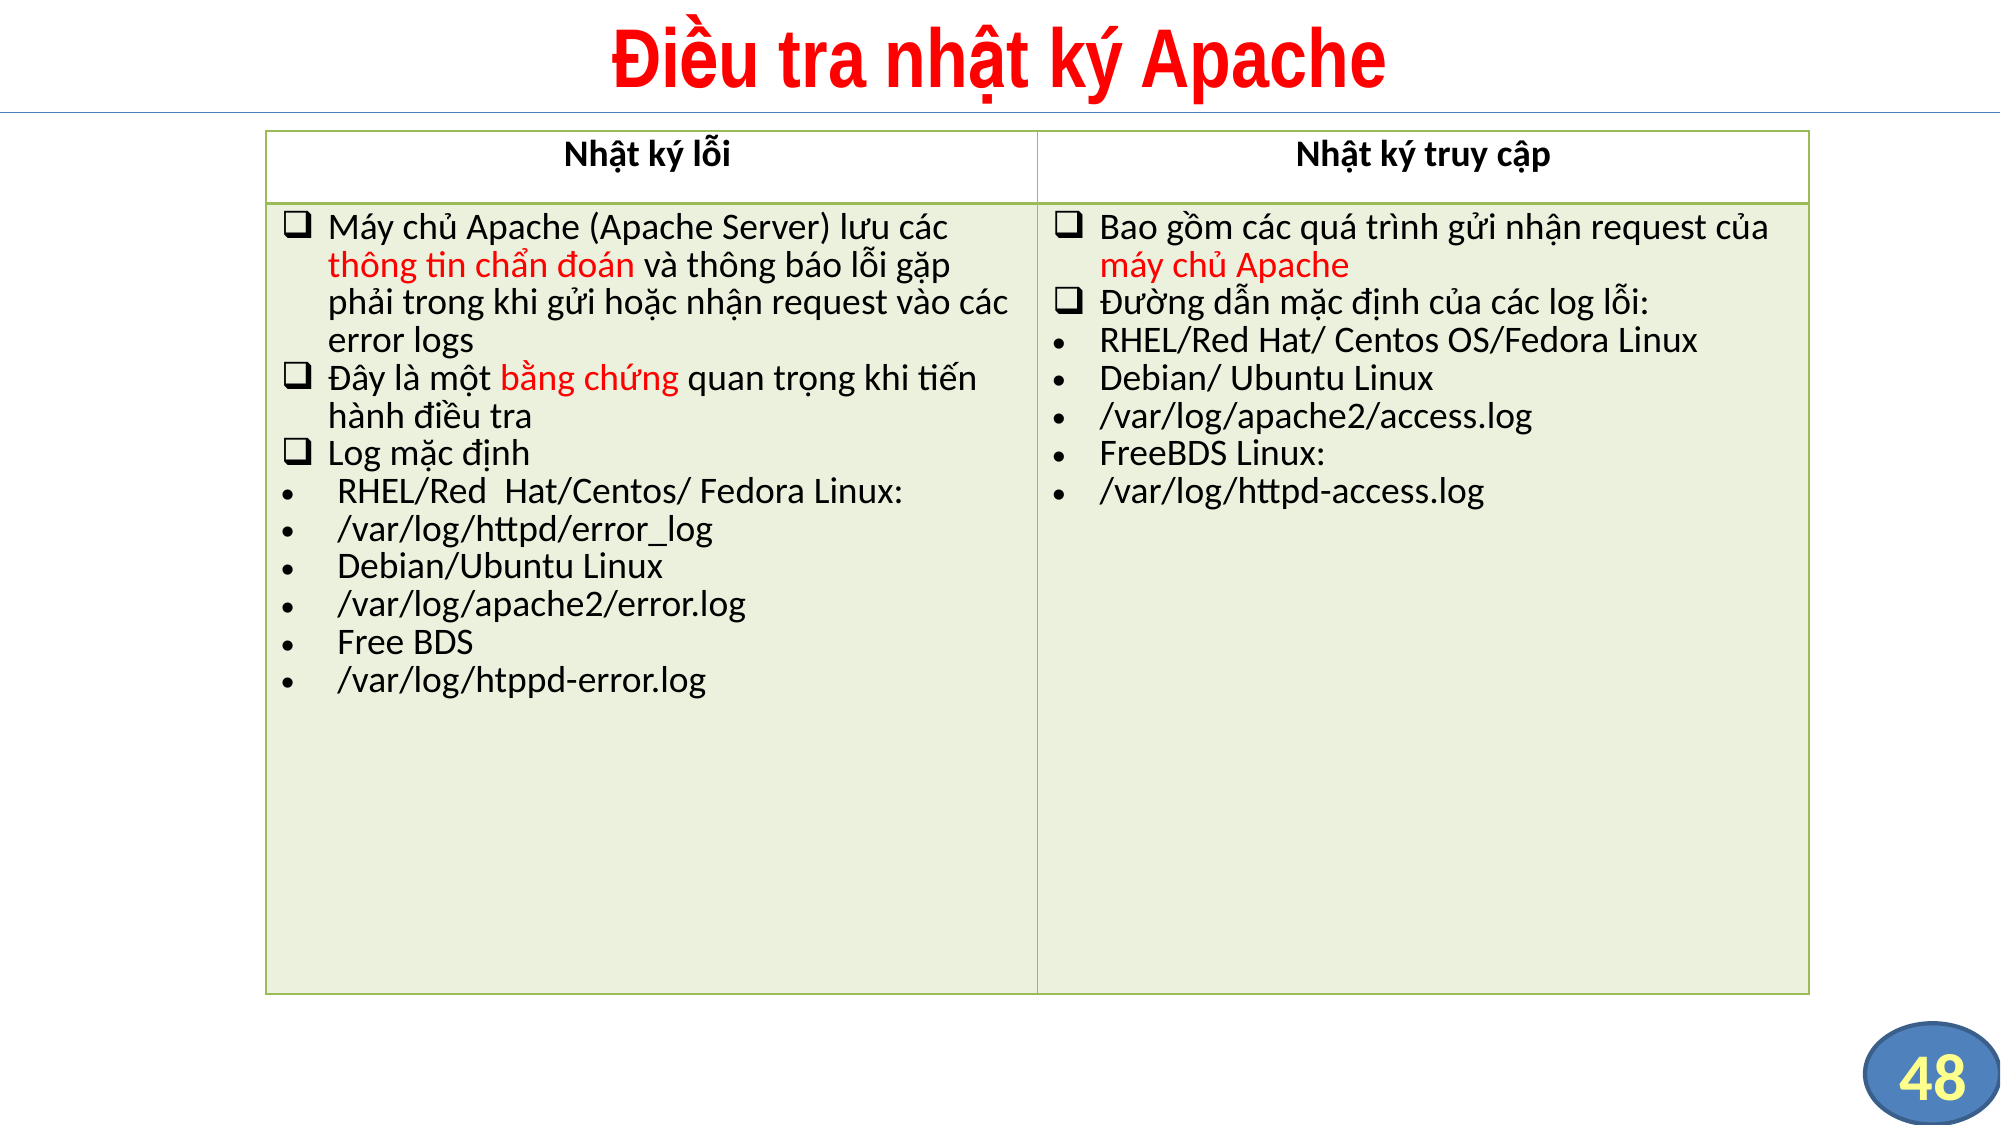

# Điều tra nhật ký Apache
| Nhật ký lỗi | Nhật ký truy cập |
| --- | --- |
| Máy chủ Apache (Apache Server) lưu các thông tin chẩn đoán và thông báo lỗi gặp phải trong khi gửi hoặc nhận request vào các error logs Đây là một bằng chứng quan trọng khi tiến hành điều tra Log mặc định RHEL/Red Hat/Centos/ Fedora Linux: /var/log/httpd/error\_log Debian/Ubuntu Linux /var/log/apache2/error.log Free BDS /var/log/htppd-error.log | Bao gồm các quá trình gửi nhận request của máy chủ Apache Đường dẫn mặc định của các log lỗi: RHEL/Red Hat/ Centos OS/Fedora Linux Debian/ Ubuntu Linux /var/log/apache2/access.log FreeBDS Linux: /var/log/httpd-access.log |
48